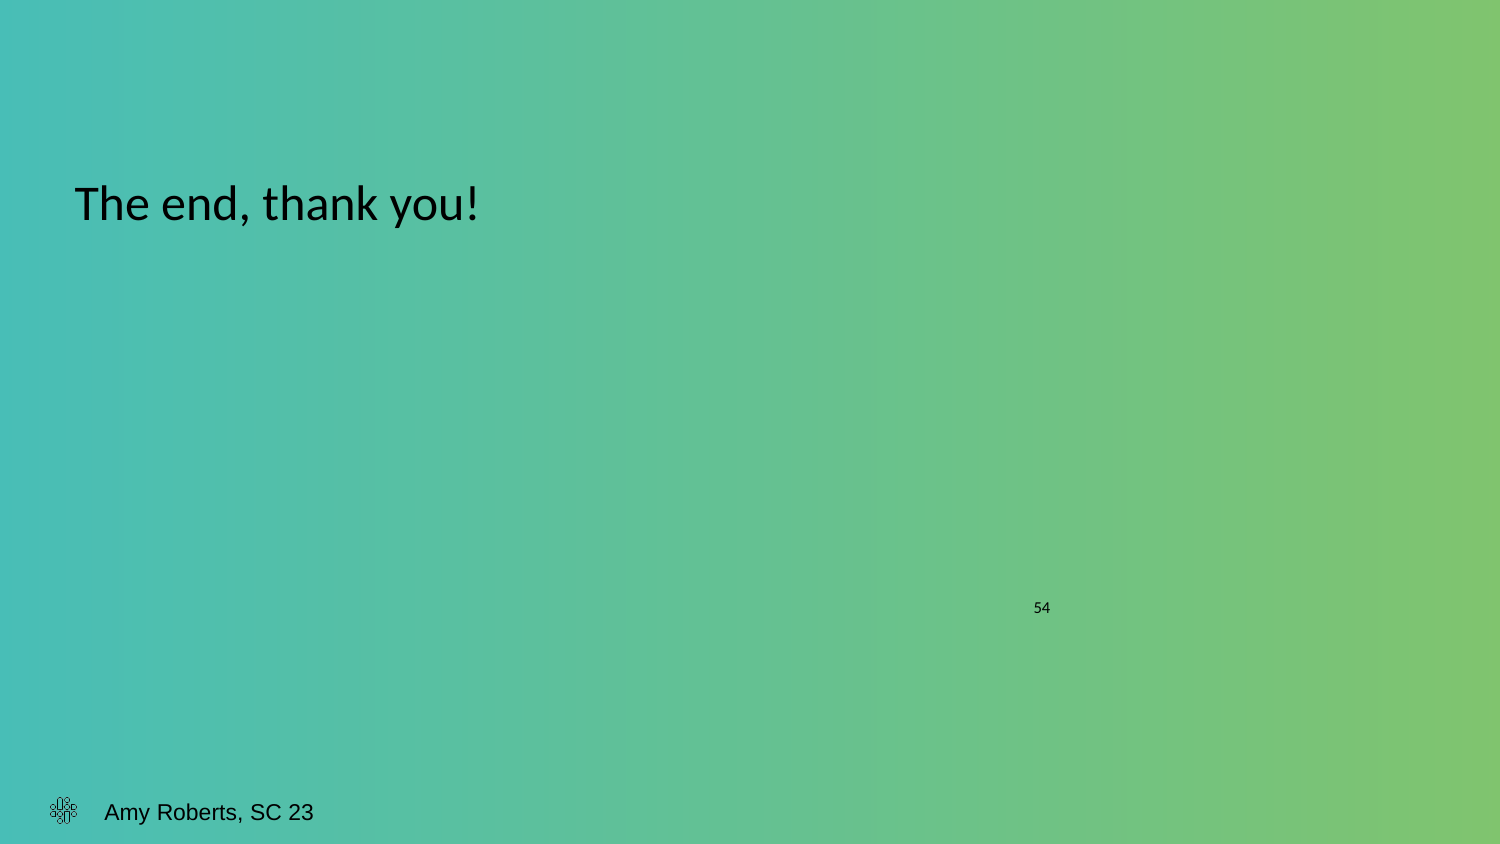

# The end, thank you!

54
Amy Roberts, SC 23